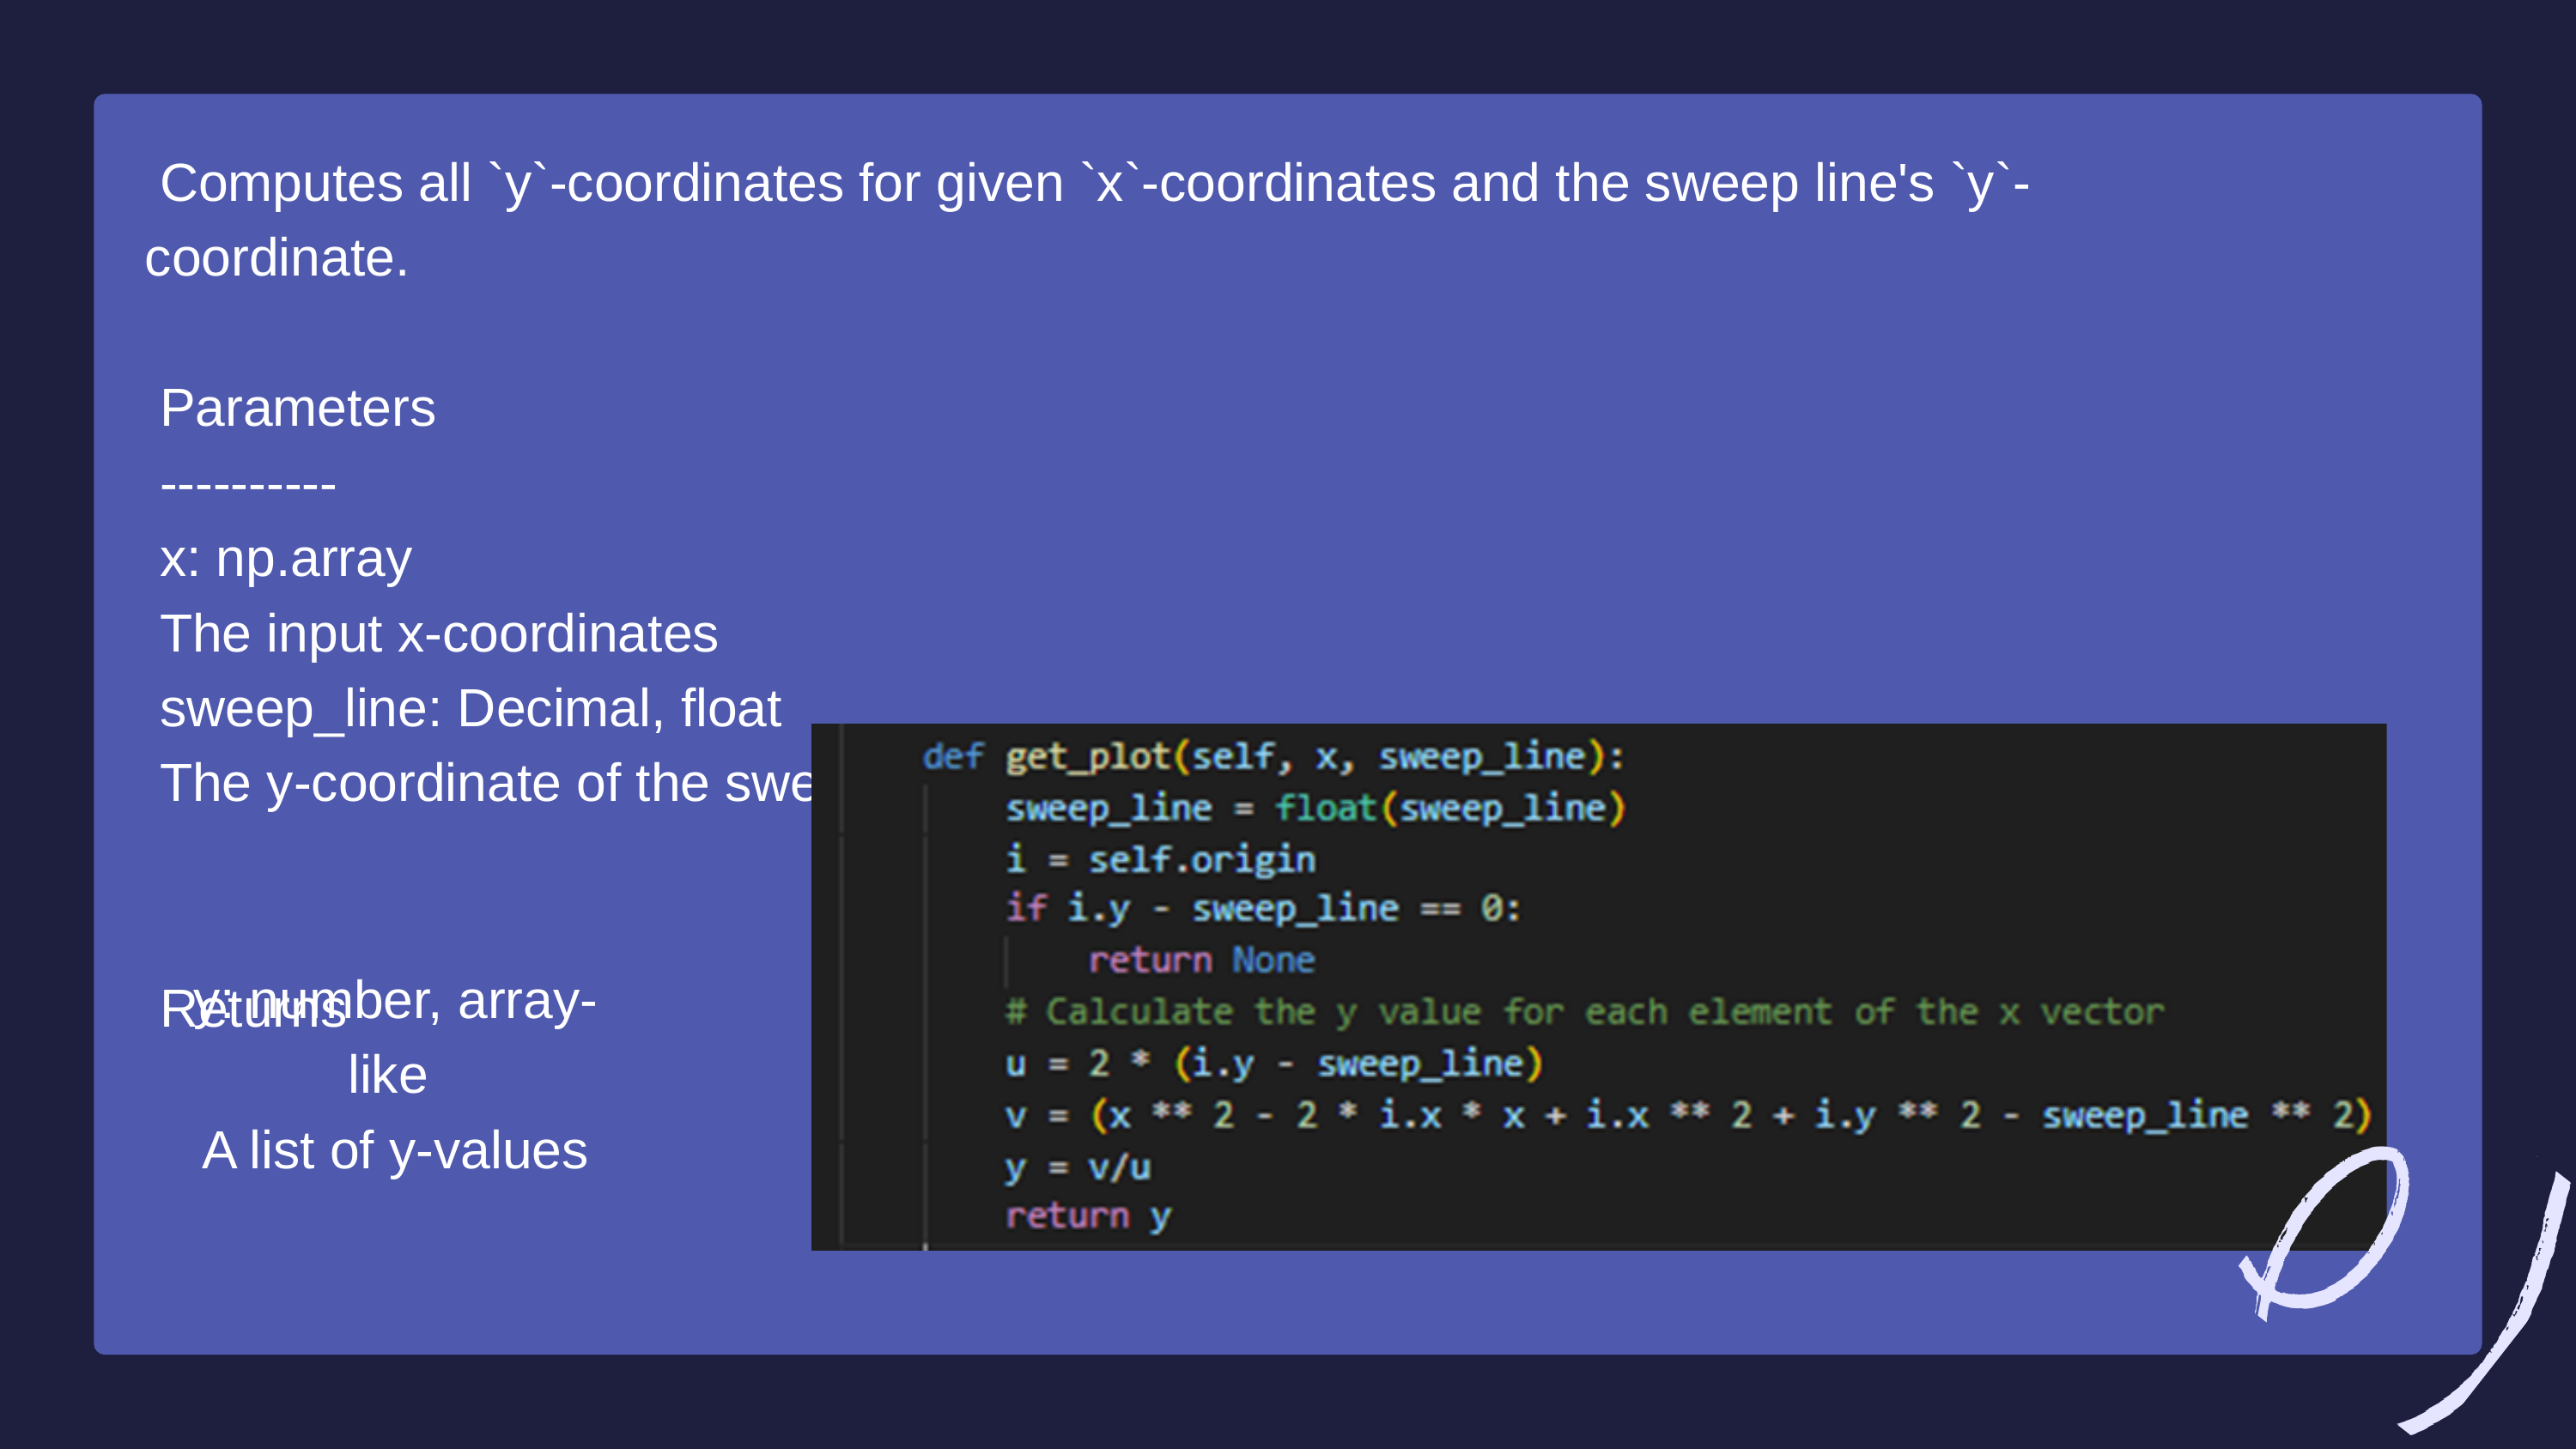

Computes all `y`-coordinates for given `x`-coordinates and the sweep line's `y`-coordinate.

 Parameters
 ----------
 x: np.array
 The input x-coordinates
 sweep_line: Decimal, float
 The y-coordinate of the sweep line

 Returns

 y: number, array-like
 A list of y-values